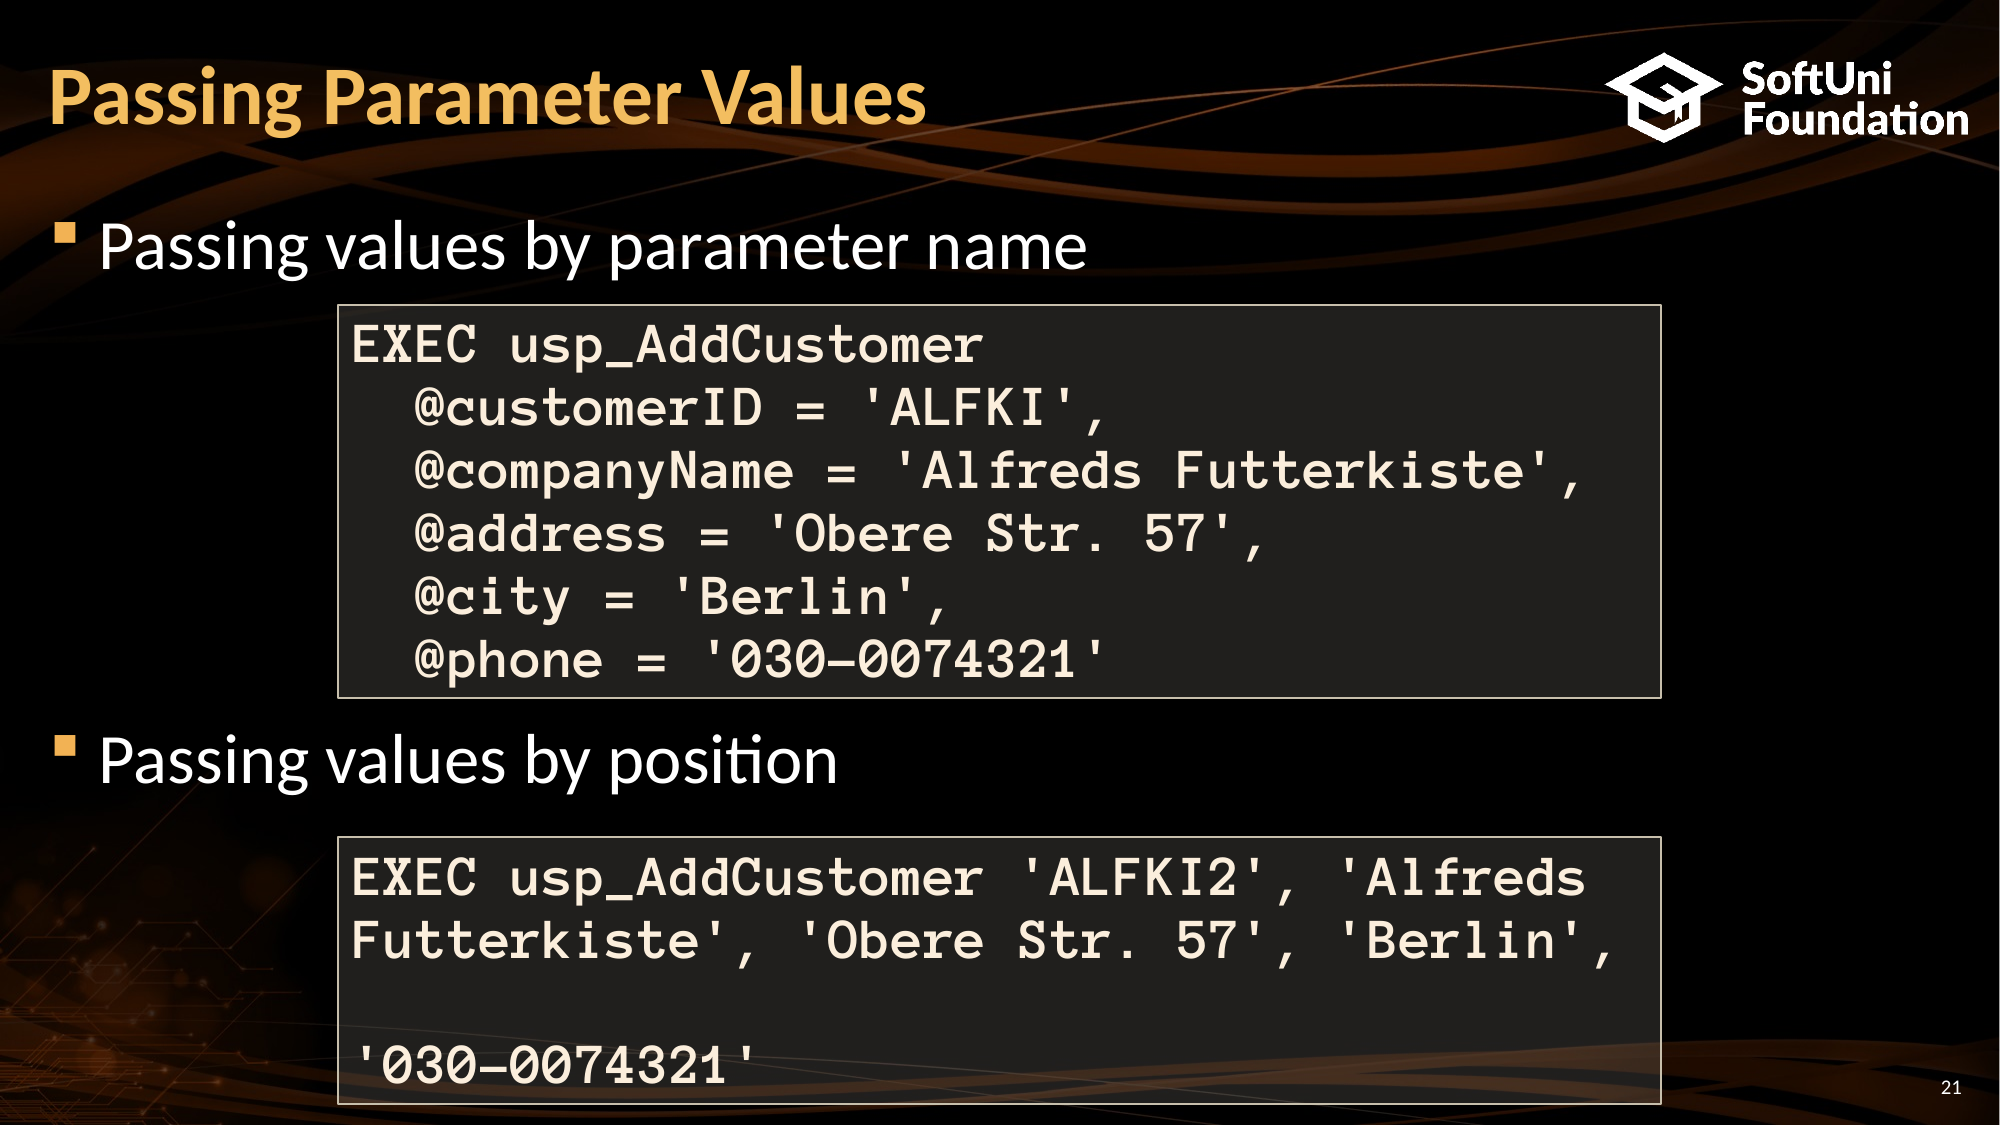

# Passing Parameter Values
Passing values by parameter name

Passing values by position
EXEC usp_AddCustomer
  @customerID = 'ALFKI',
  @companyName = 'Alfreds Futterkiste',
  @address = 'Obere Str. 57',
  @city = 'Berlin',
  @phone = '030-0074321'
EXEC usp_AddCustomer 'ALFKI2', 'Alfreds Futterkiste', 'Obere Str. 57', 'Berlin',
'030-0074321'
21